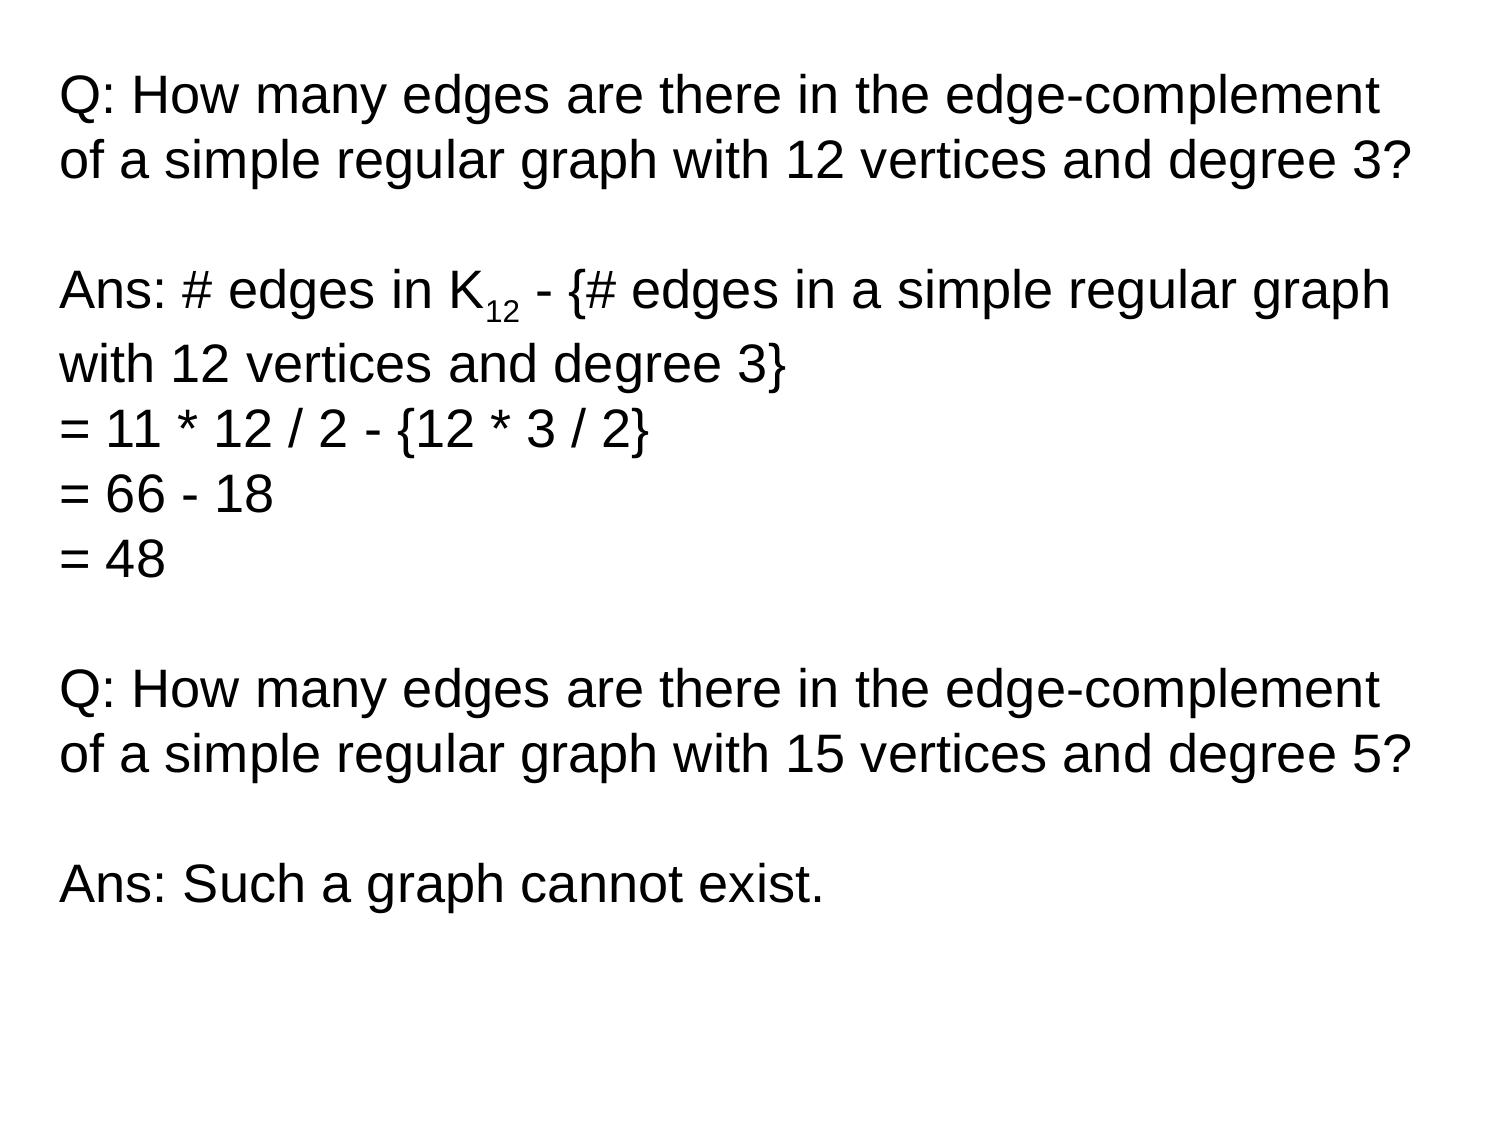

Q: How many edges are there in the edge-complement of a simple regular graph with 12 vertices and degree 3?

Ans: # edges in K12 - {# edges in a simple regular graph with 12 vertices and degree 3}
= 11 * 12 / 2 - {12 * 3 / 2}
= 66 - 18
= 48

Q: How many edges are there in the edge-complement of a simple regular graph with 15 vertices and degree 5?

Ans: Such a graph cannot exist.